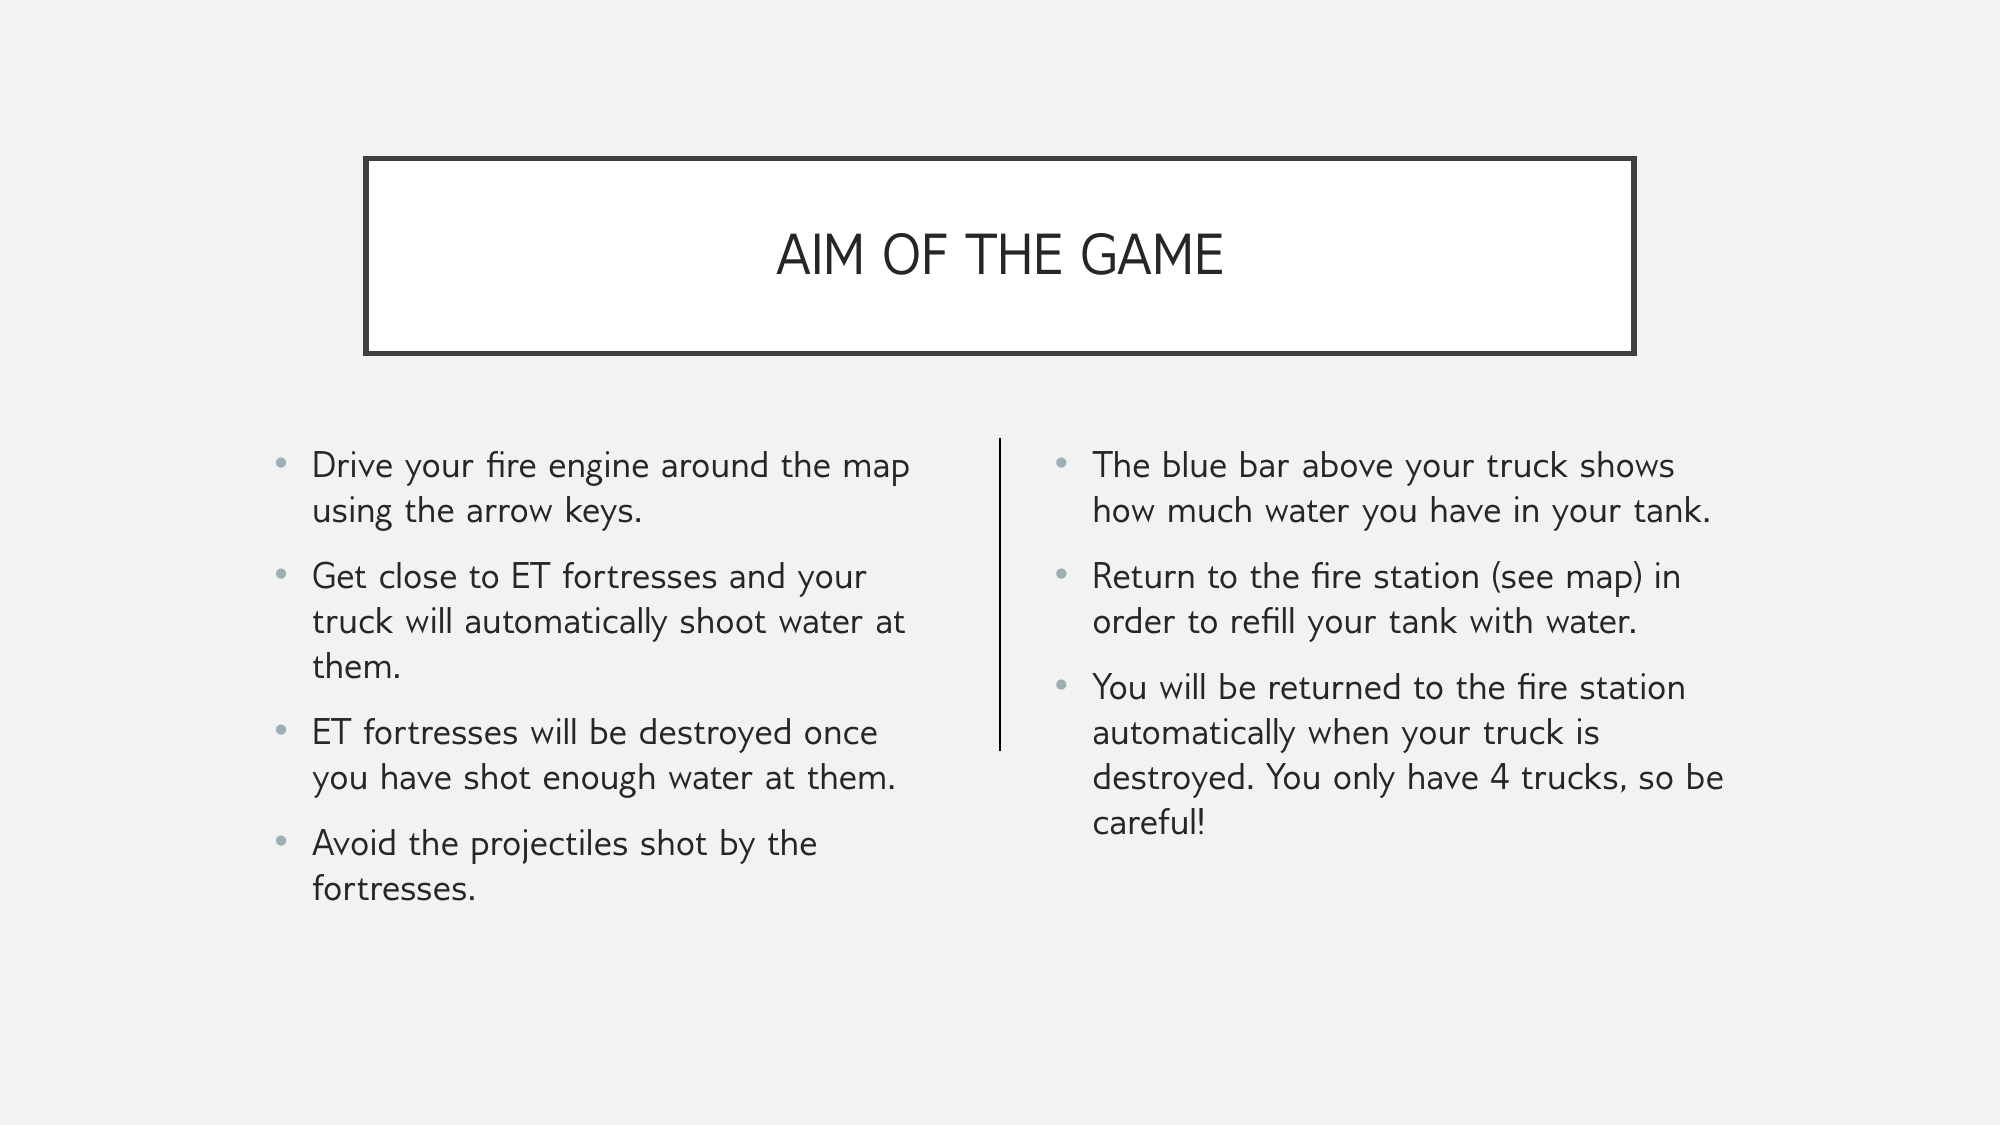

# AIM OF THE GAME
Drive your fire engine around the map using the arrow keys.
Get close to ET fortresses and your truck will automatically shoot water at them.
ET fortresses will be destroyed once you have shot enough water at them.
Avoid the projectiles shot by the fortresses.
The blue bar above your truck shows how much water you have in your tank.
Return to the fire station (see map) in order to refill your tank with water.
You will be returned to the fire station automatically when your truck is destroyed. You only have 4 trucks, so be careful!